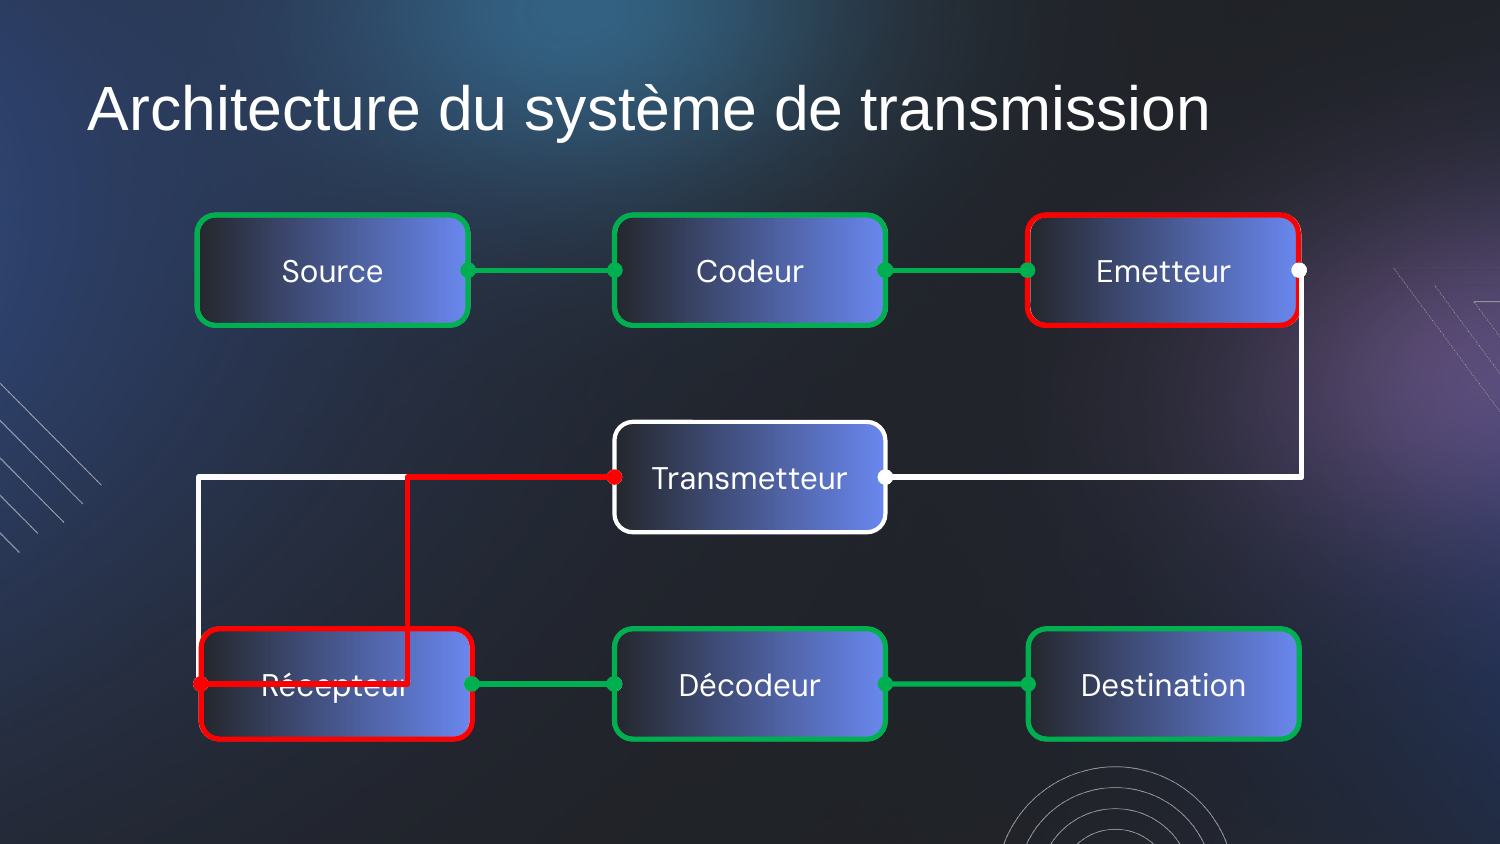

# Architecture du système de transmission
Emetteur

Source

Codeur

Transmetteur

Récepteur

Décodeur
Destination